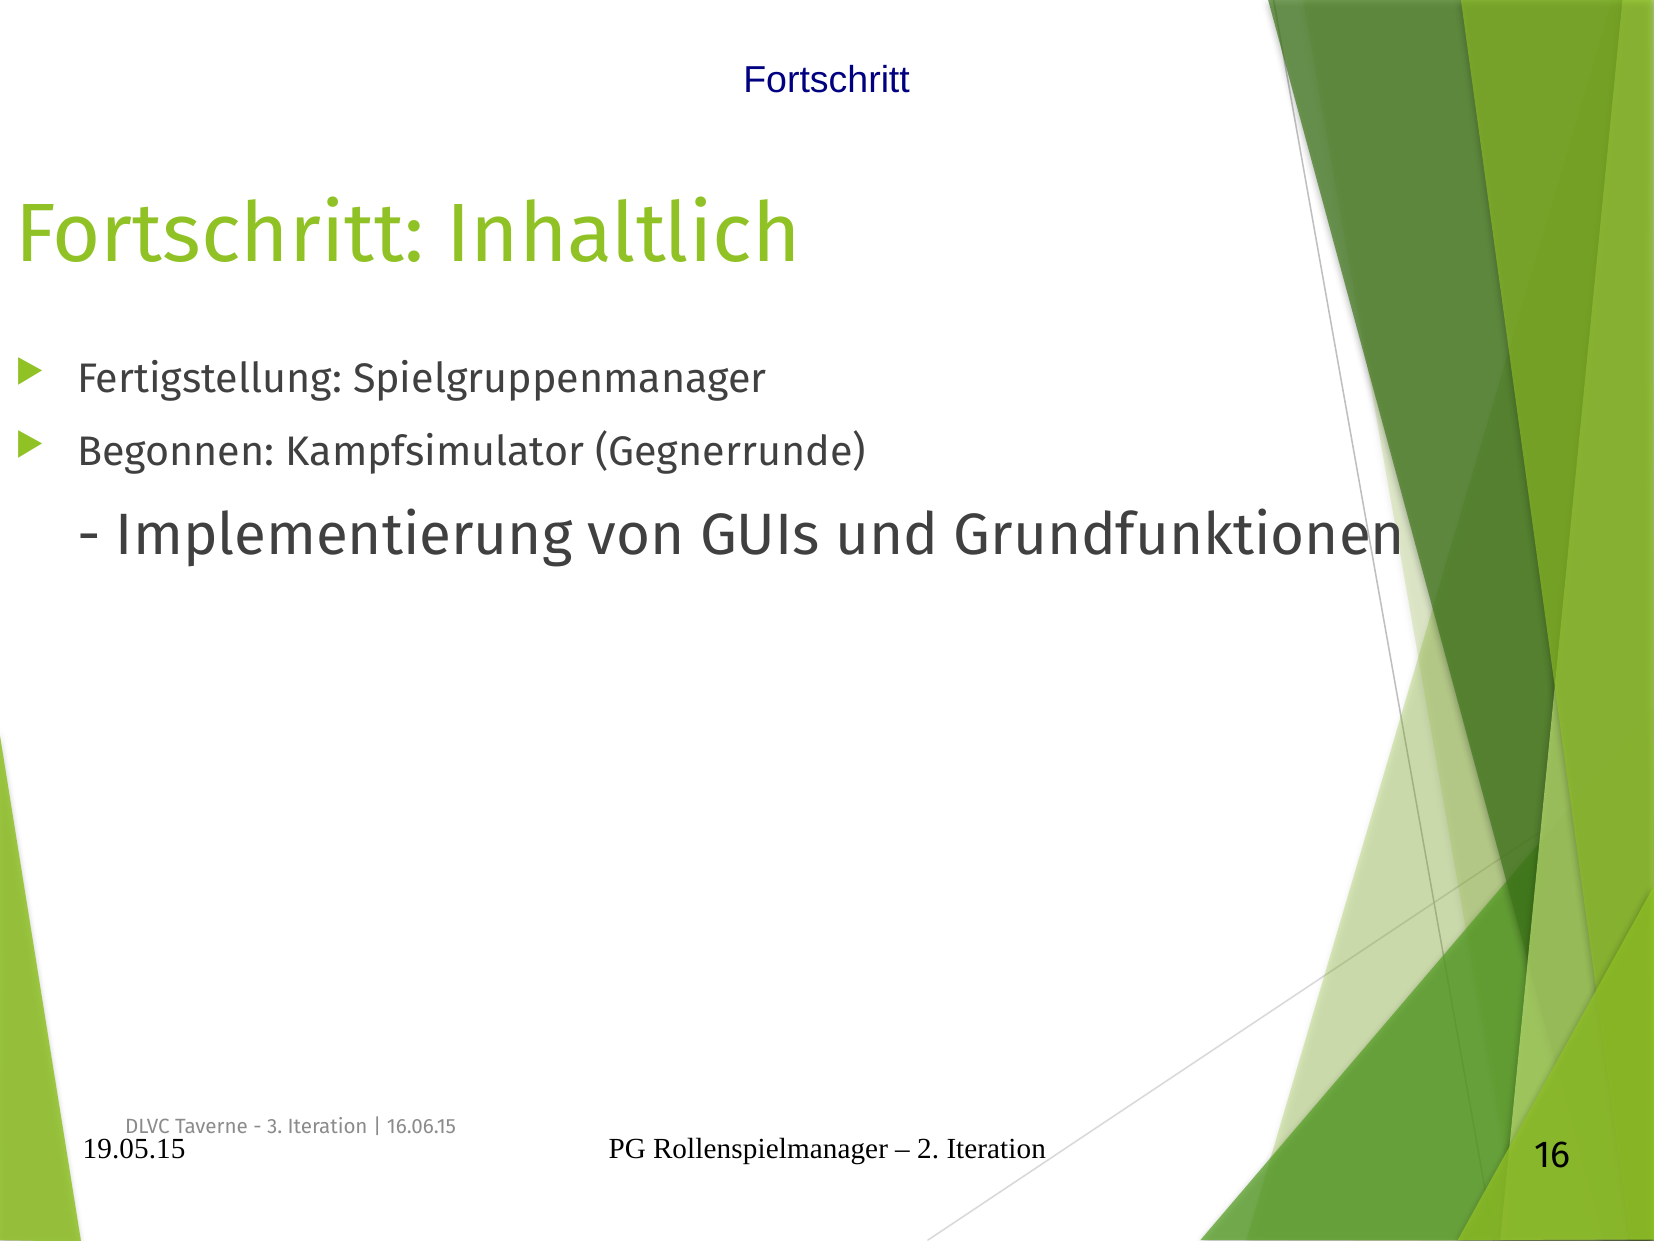

Fortschritt
Fortschritt: Inhaltlich
Fertigstellung: Spielgruppenmanager
Begonnen: Kampfsimulator (Gegnerrunde)
    - Implementierung von GUIs und Grundfunktionen
DLVC Taverne - 3. Iteration | 16.06.15
19.05.15
PG Rollenspielmanager – 2. Iteration
16